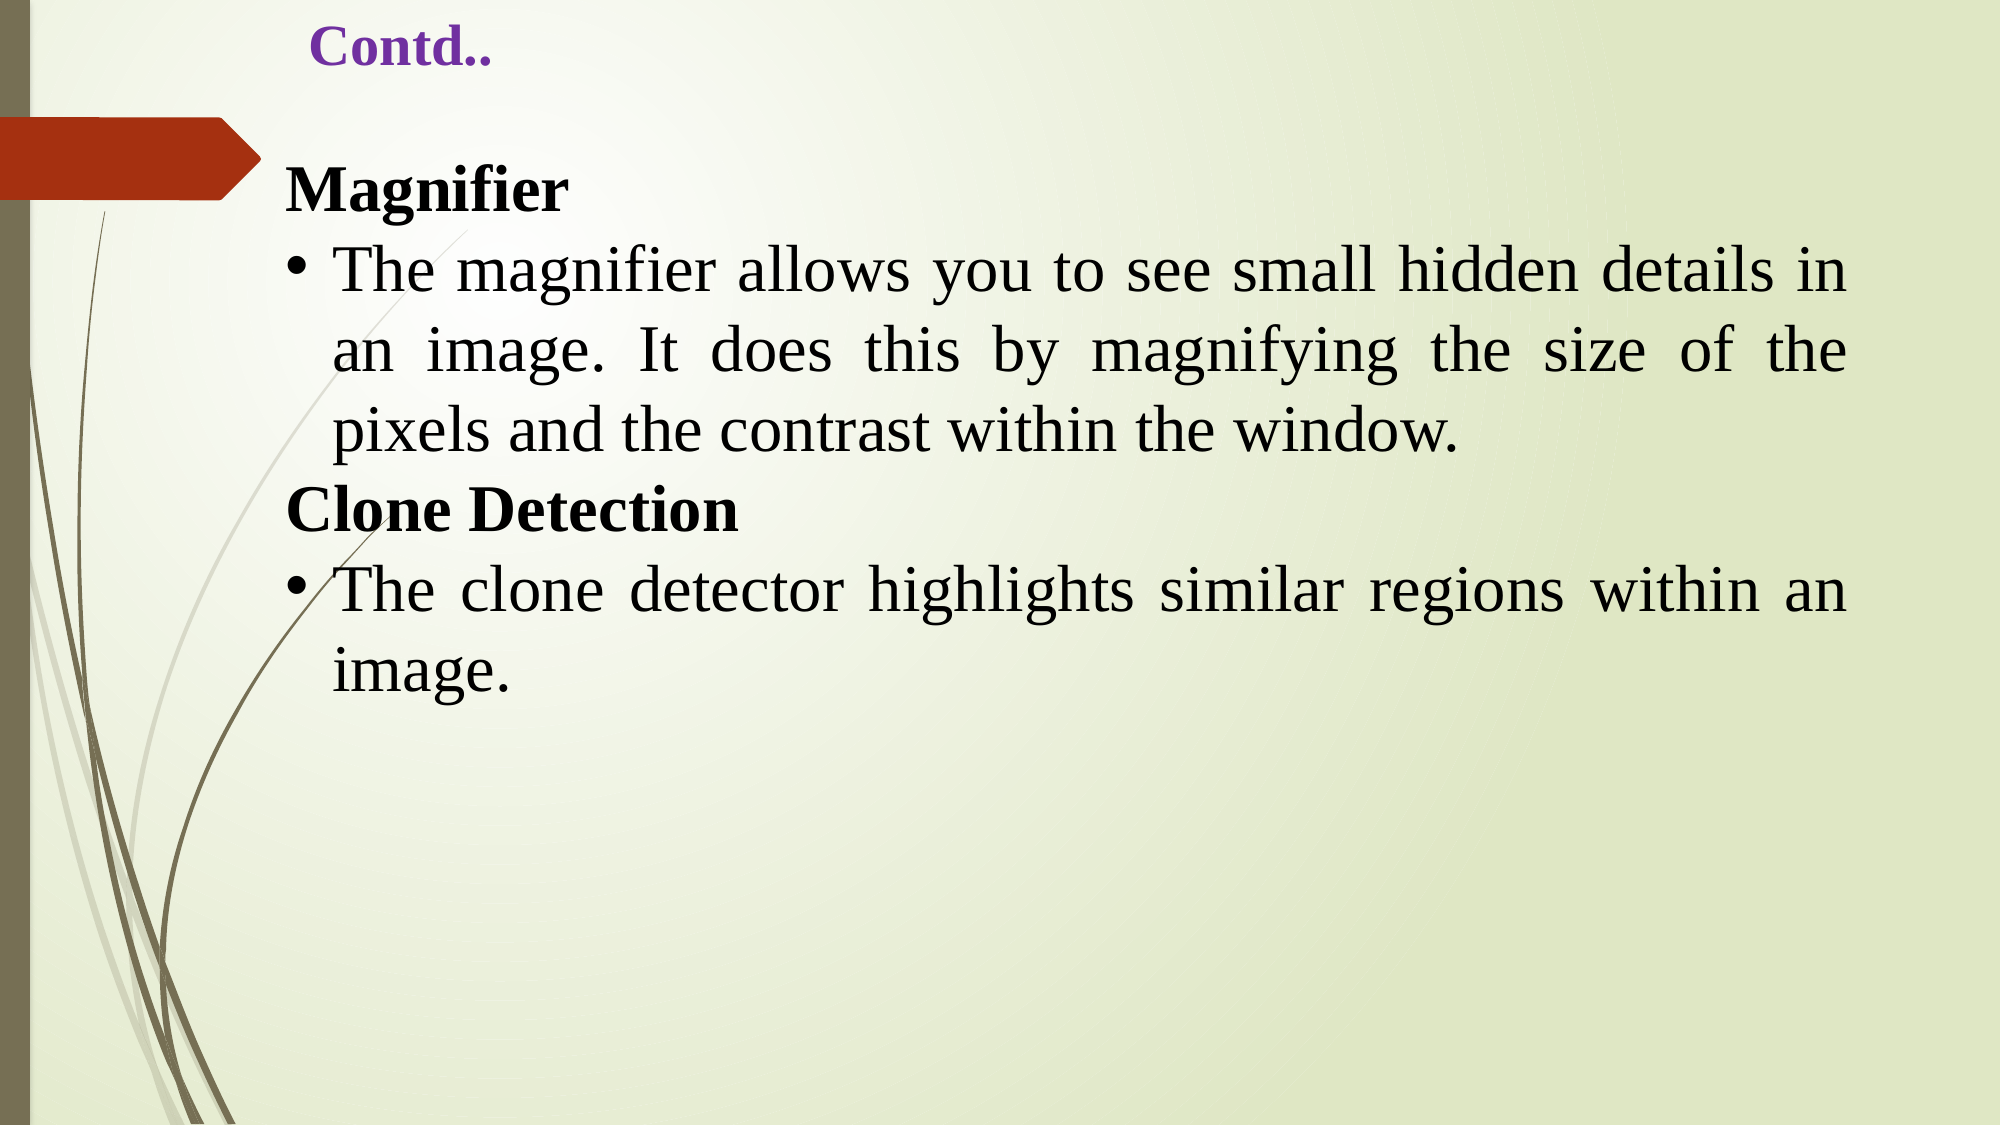

Contd..
Magnifier
The magnifier allows you to see small hidden details in an image. It does this by magnifying the size of the pixels and the contrast within the window.
Clone Detection
The clone detector highlights similar regions within an image.